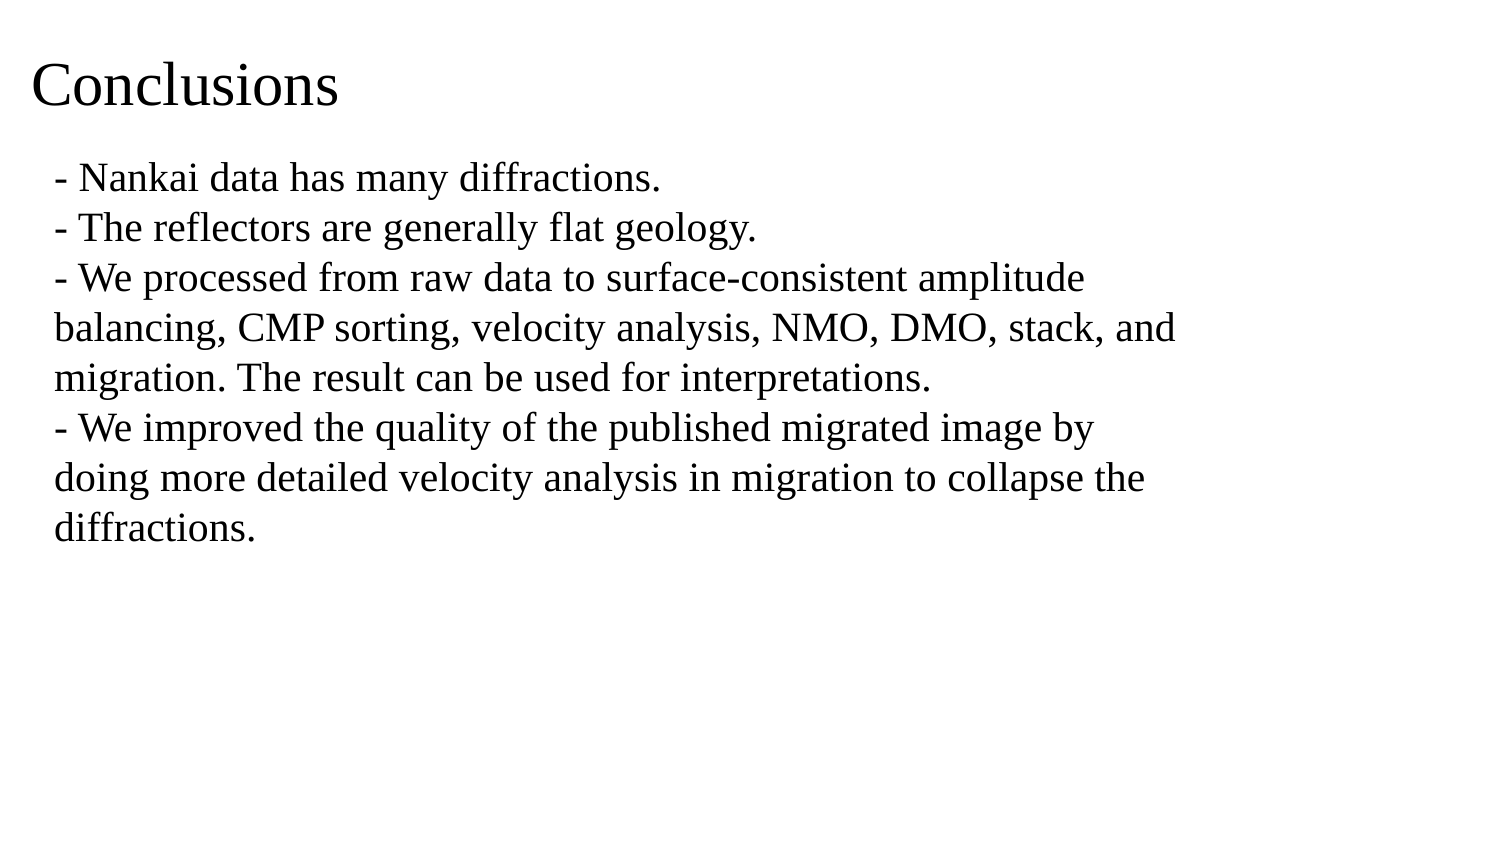

# Conclusions
- Nankai data has many diffractions.
- The reflectors are generally flat geology.
- We processed from raw data to surface-consistent amplitude balancing, CMP sorting, velocity analysis, NMO, DMO, stack, and migration. The result can be used for interpretations.
- We improved the quality of the published migrated image by doing more detailed velocity analysis in migration to collapse the diffractions.